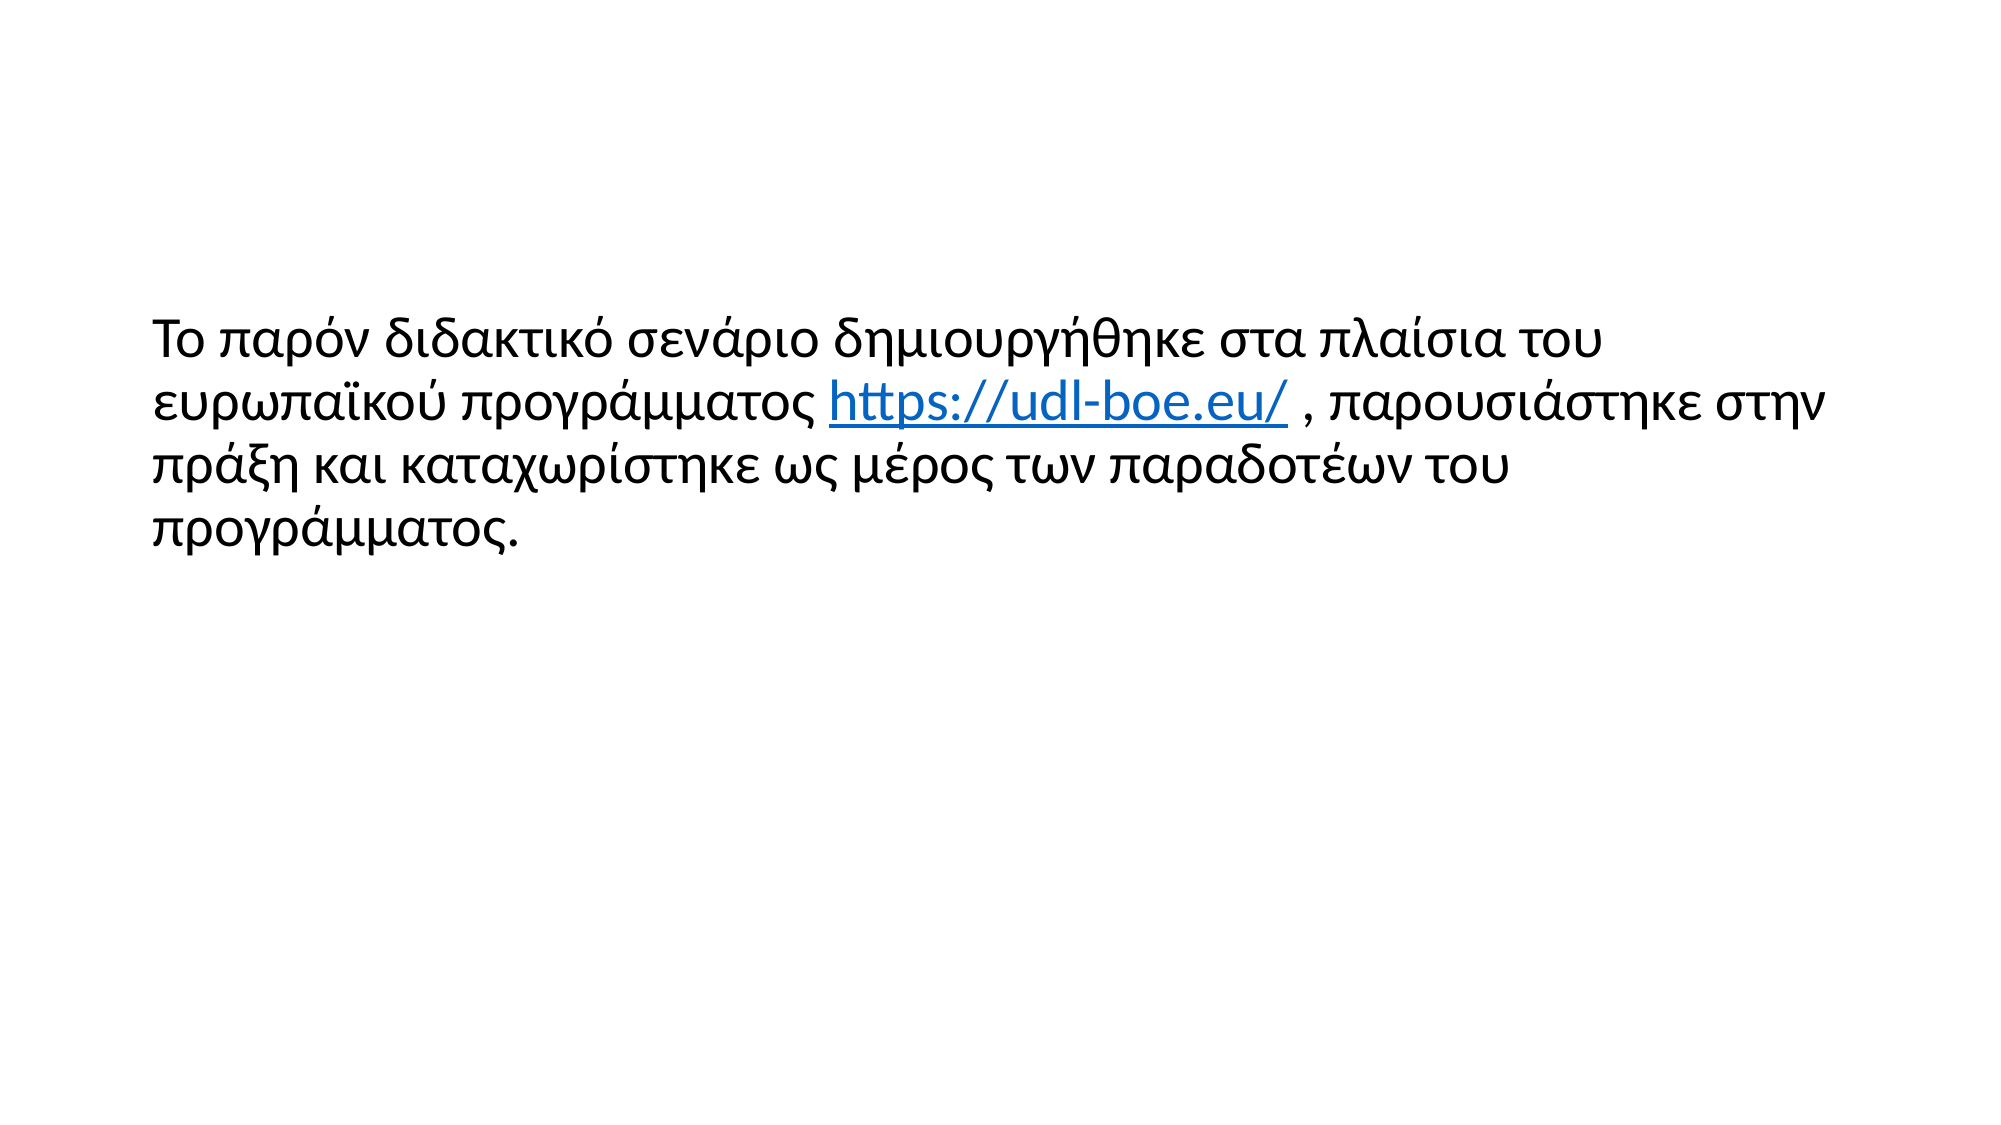

Το παρόν διδακτικό σενάριο δημιουργήθηκε στα πλαίσια του ευρωπαϊκού προγράμματος https://udl-boe.eu/ , παρουσιάστηκε στην πράξη και καταχωρίστηκε ως μέρος των παραδοτέων του προγράμματος.